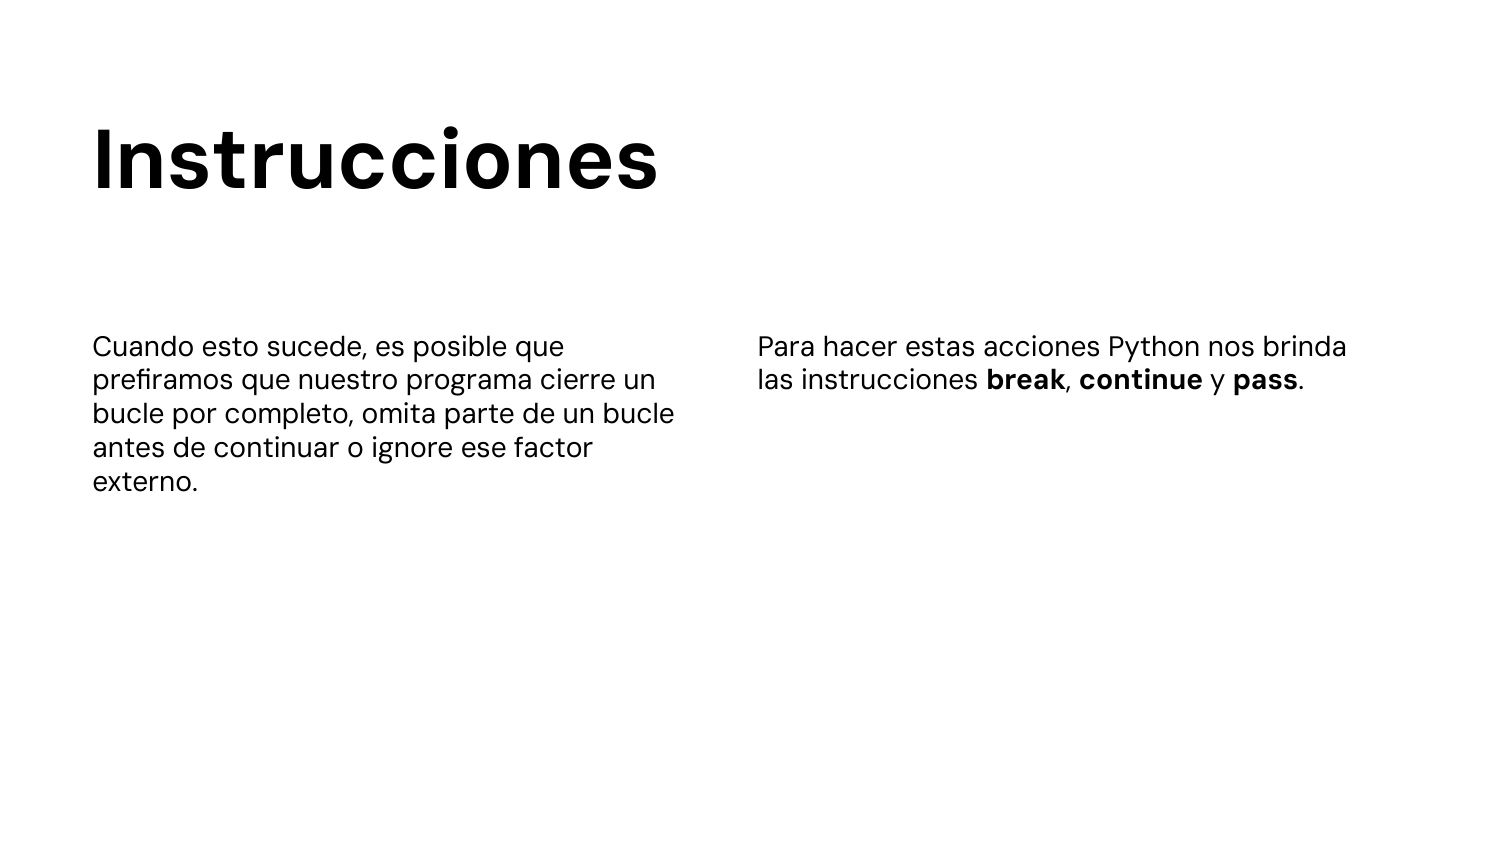

Instrucciones
Cuando esto sucede, es posible que prefiramos que nuestro programa cierre un bucle por completo, omita parte de un bucle antes de continuar o ignore ese factor externo.
Para hacer estas acciones Python nos brinda las instrucciones break, continue y pass.